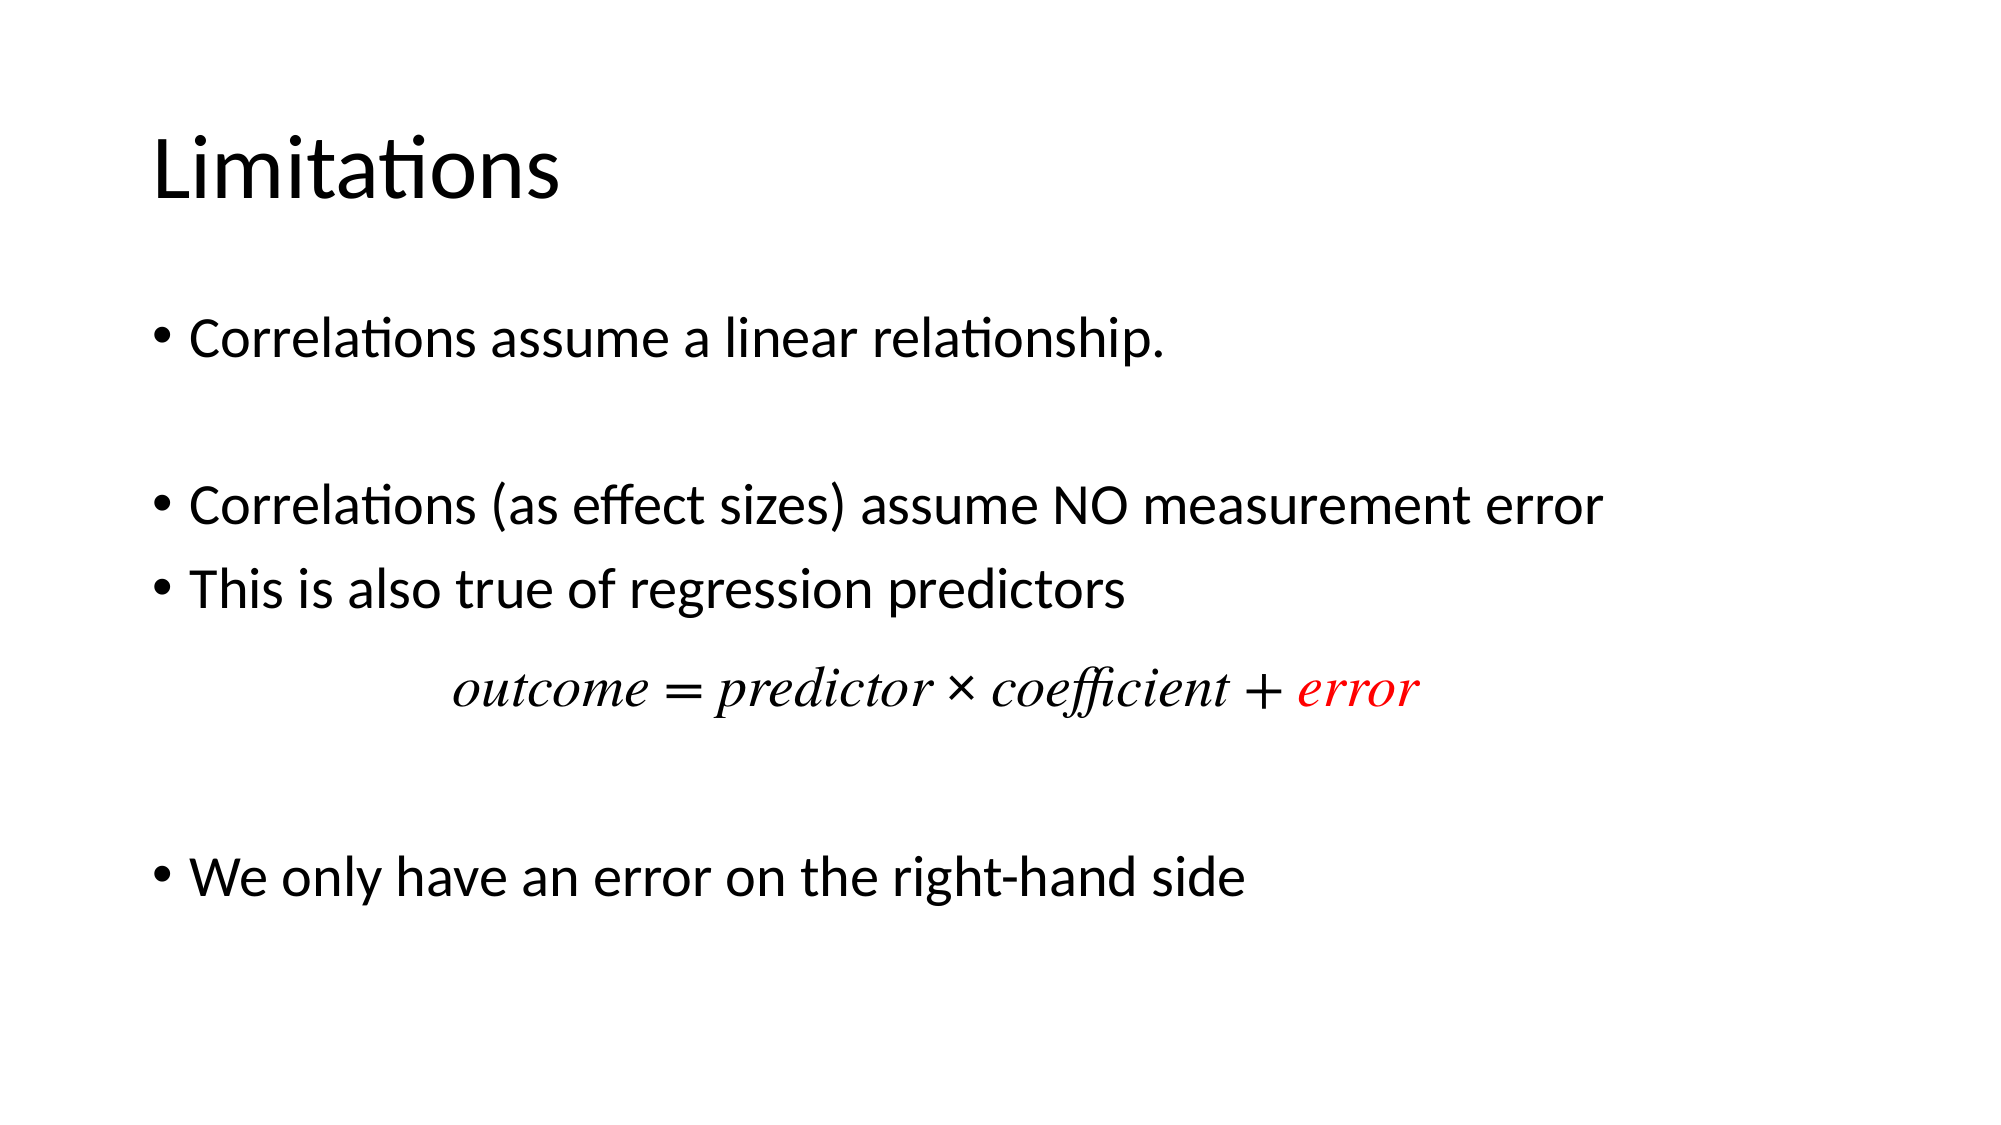

# Limitations
Correlations assume a linear relationship.

Correlations (as effect sizes) assume NO measurement error
This is also true of regression predictors
		outcome = predictor × coefficient + error

We only have an error on the right-hand side